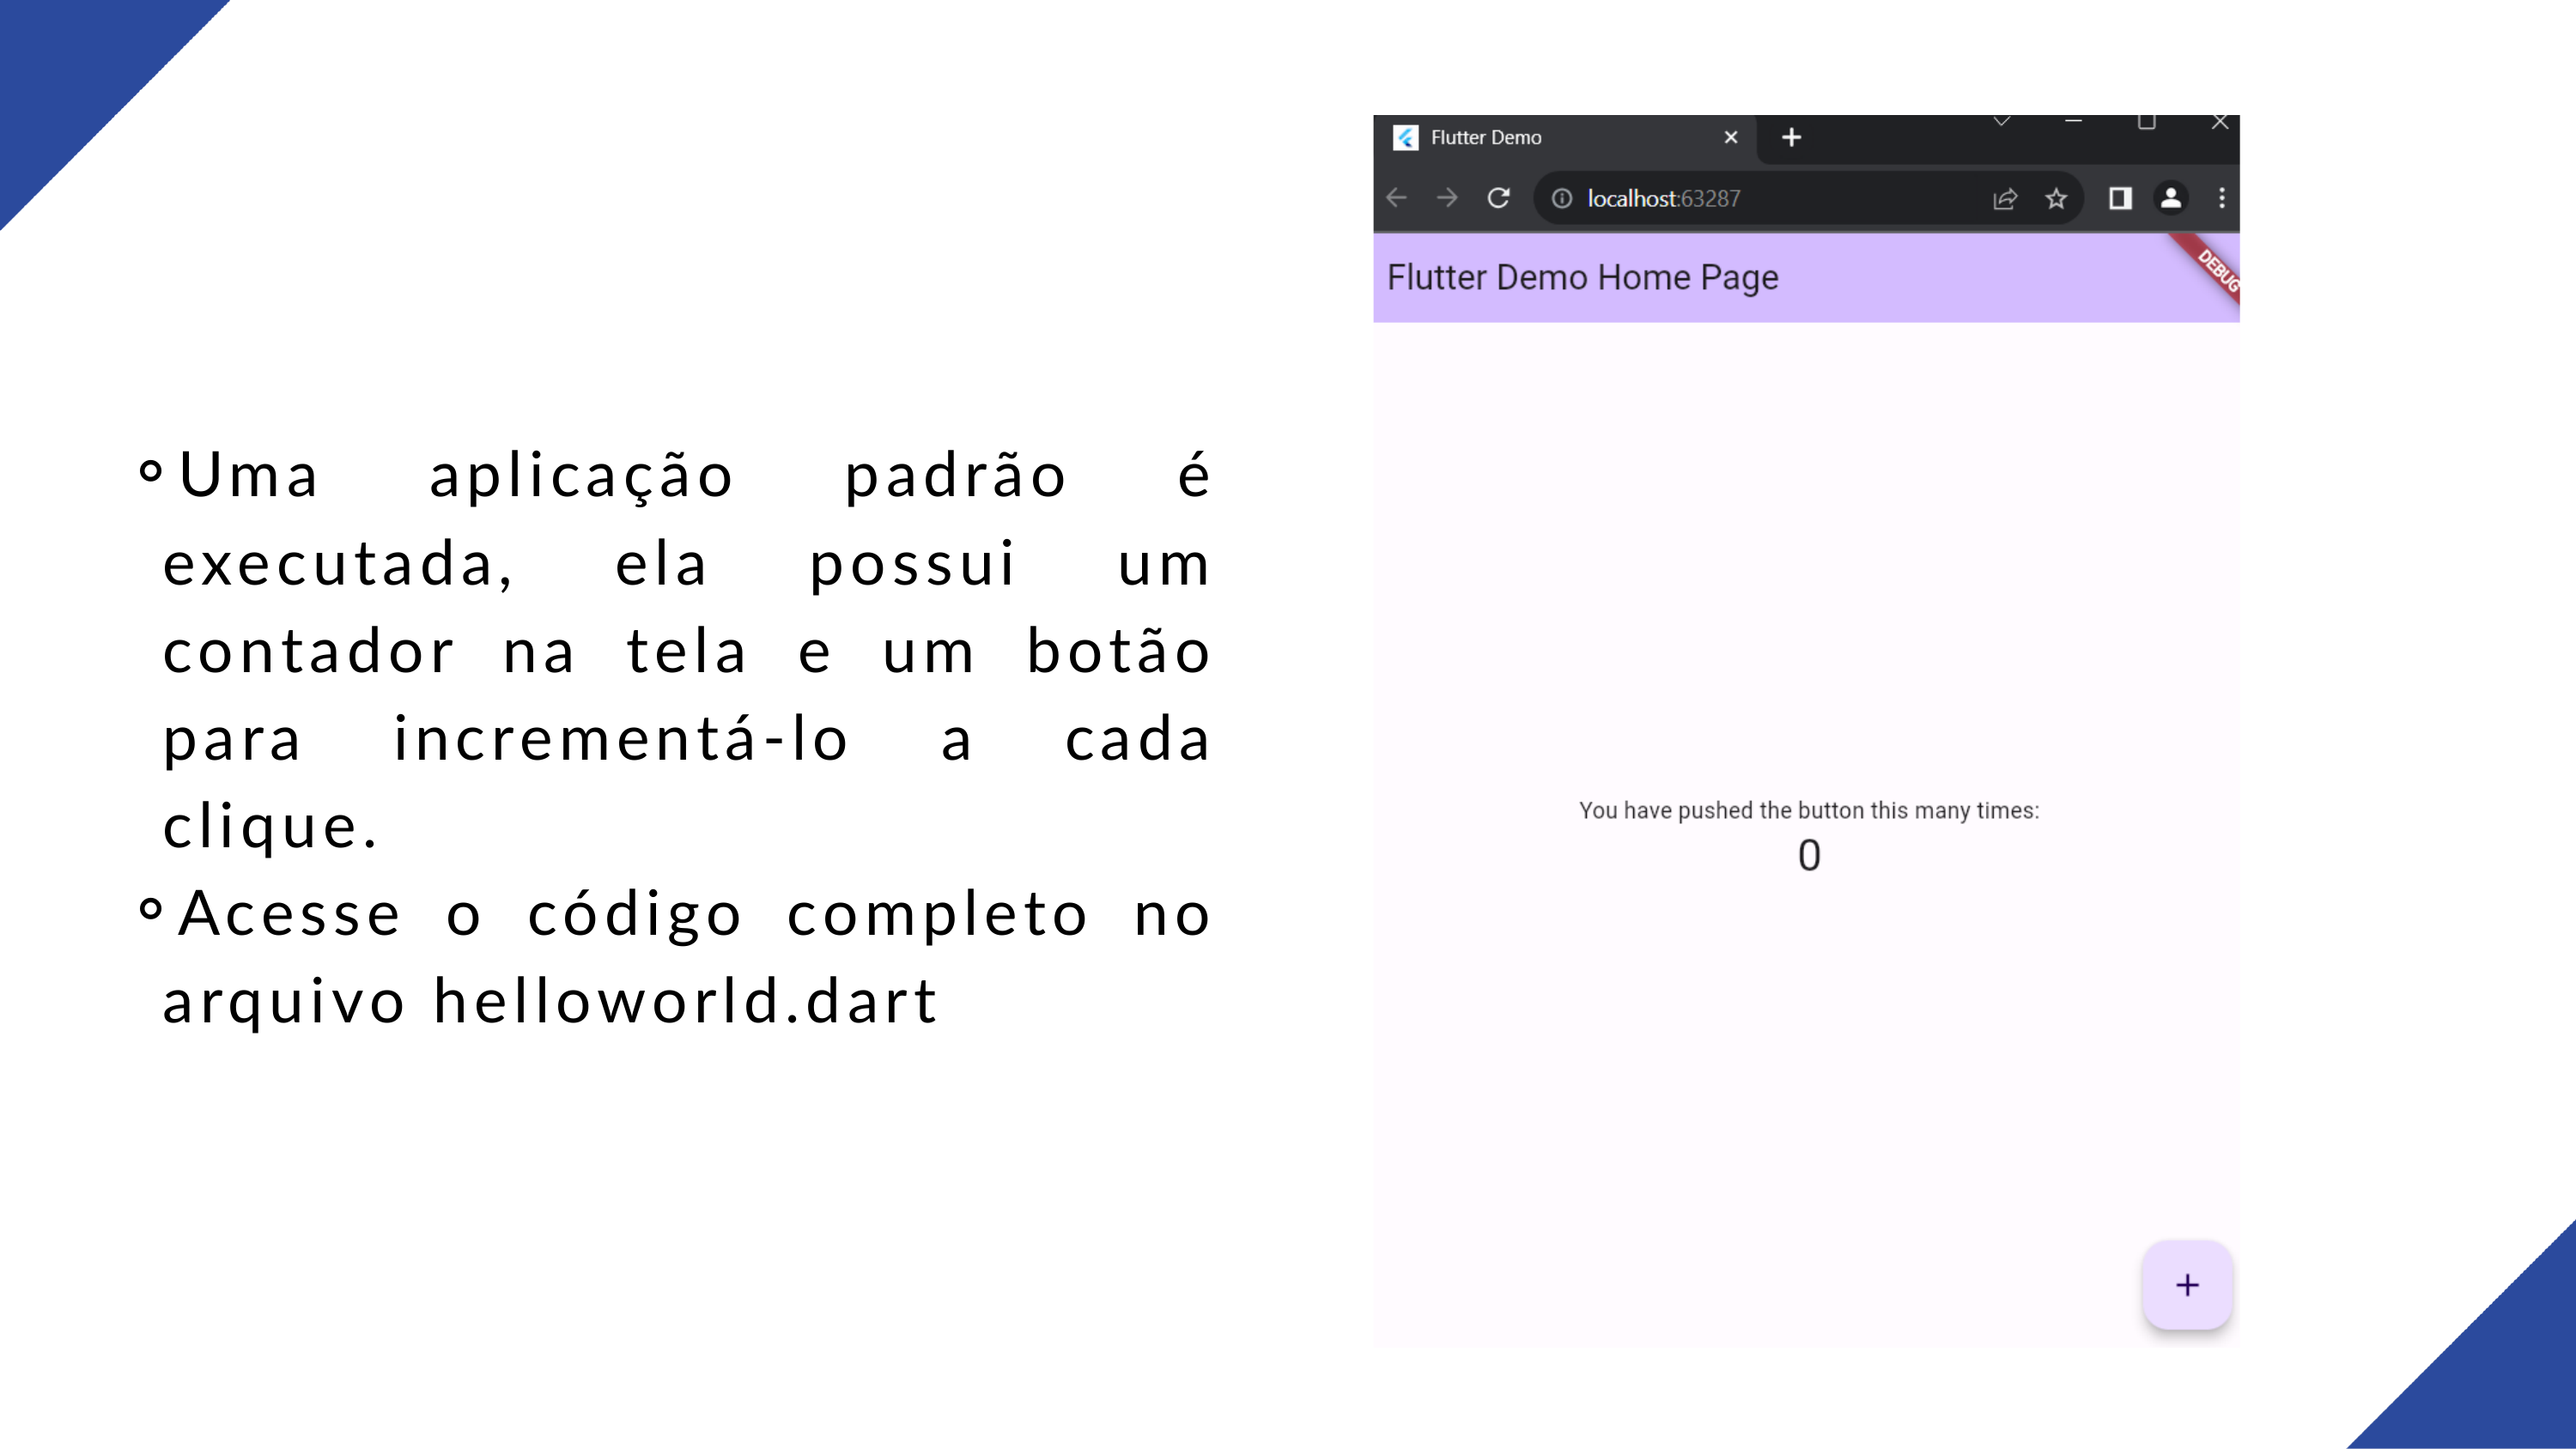

Uma aplicação padrão é executada, ela possui um contador na tela e um botão para incrementá-lo a cada clique.
Acesse o código completo no arquivo helloworld.dart